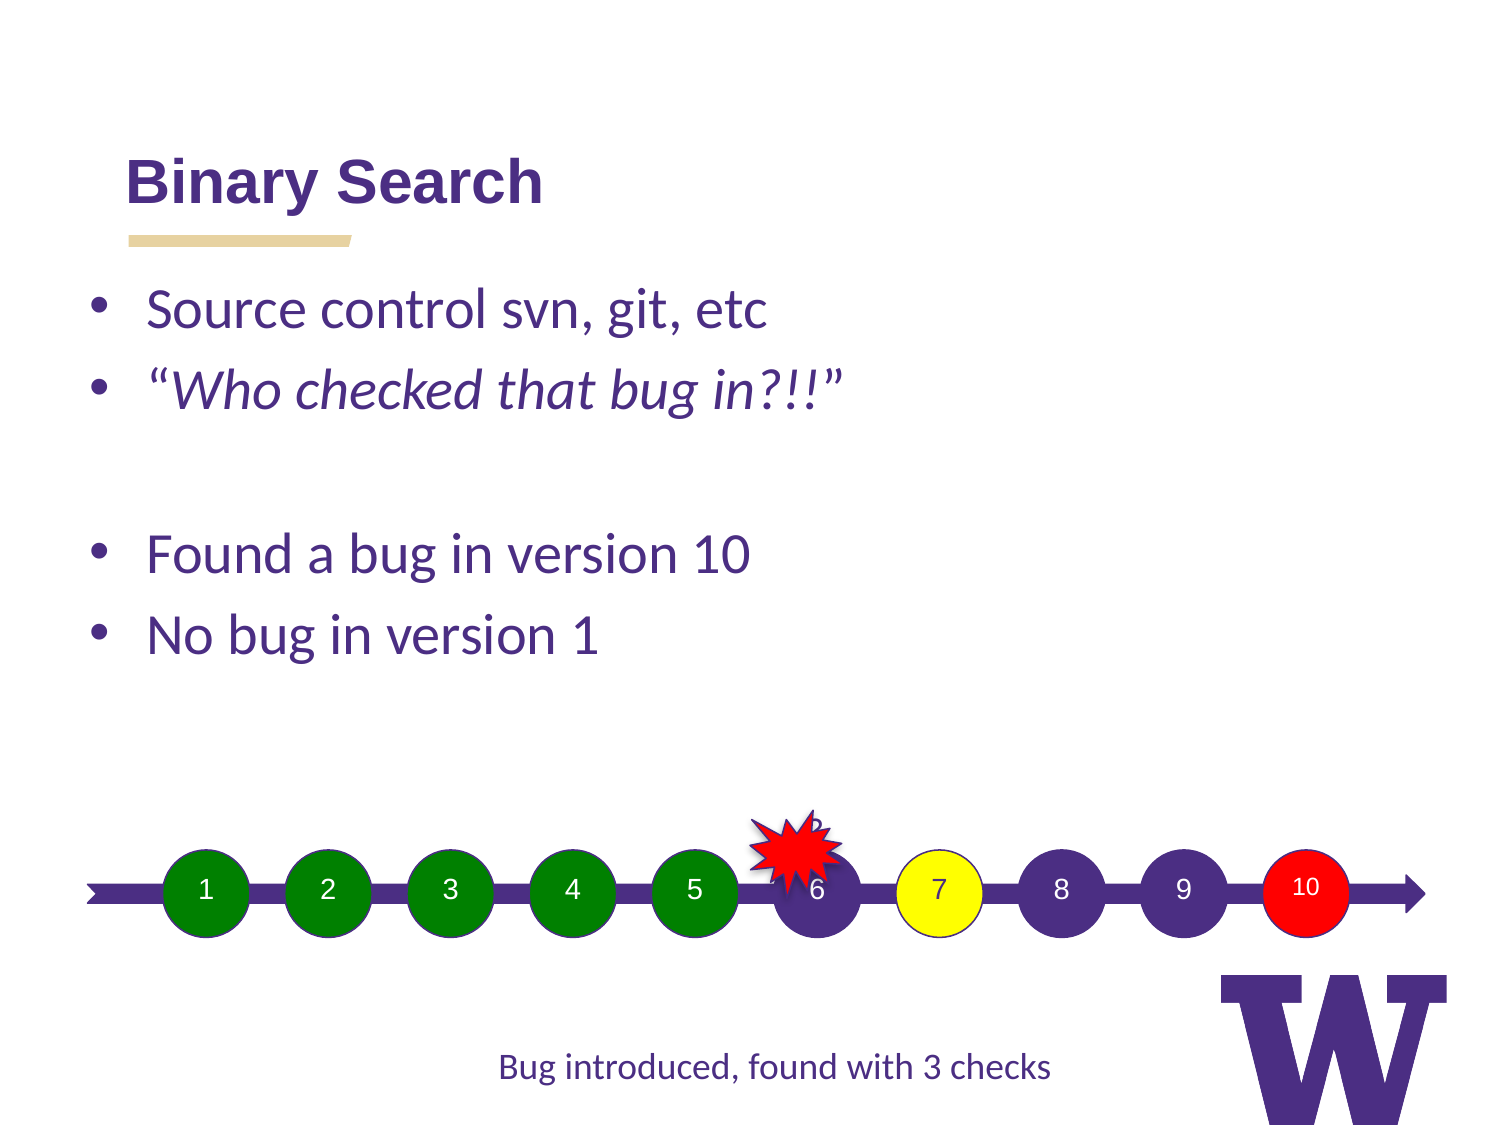

# Binary Search
Source control svn, git, etc
“Who checked that bug in?!!”

Found a bug in version 10
No bug in version 1

?
?
?
?
?

1
2
3
4
5
6
7
8
9
10

Bug introduced, found with 3 checks